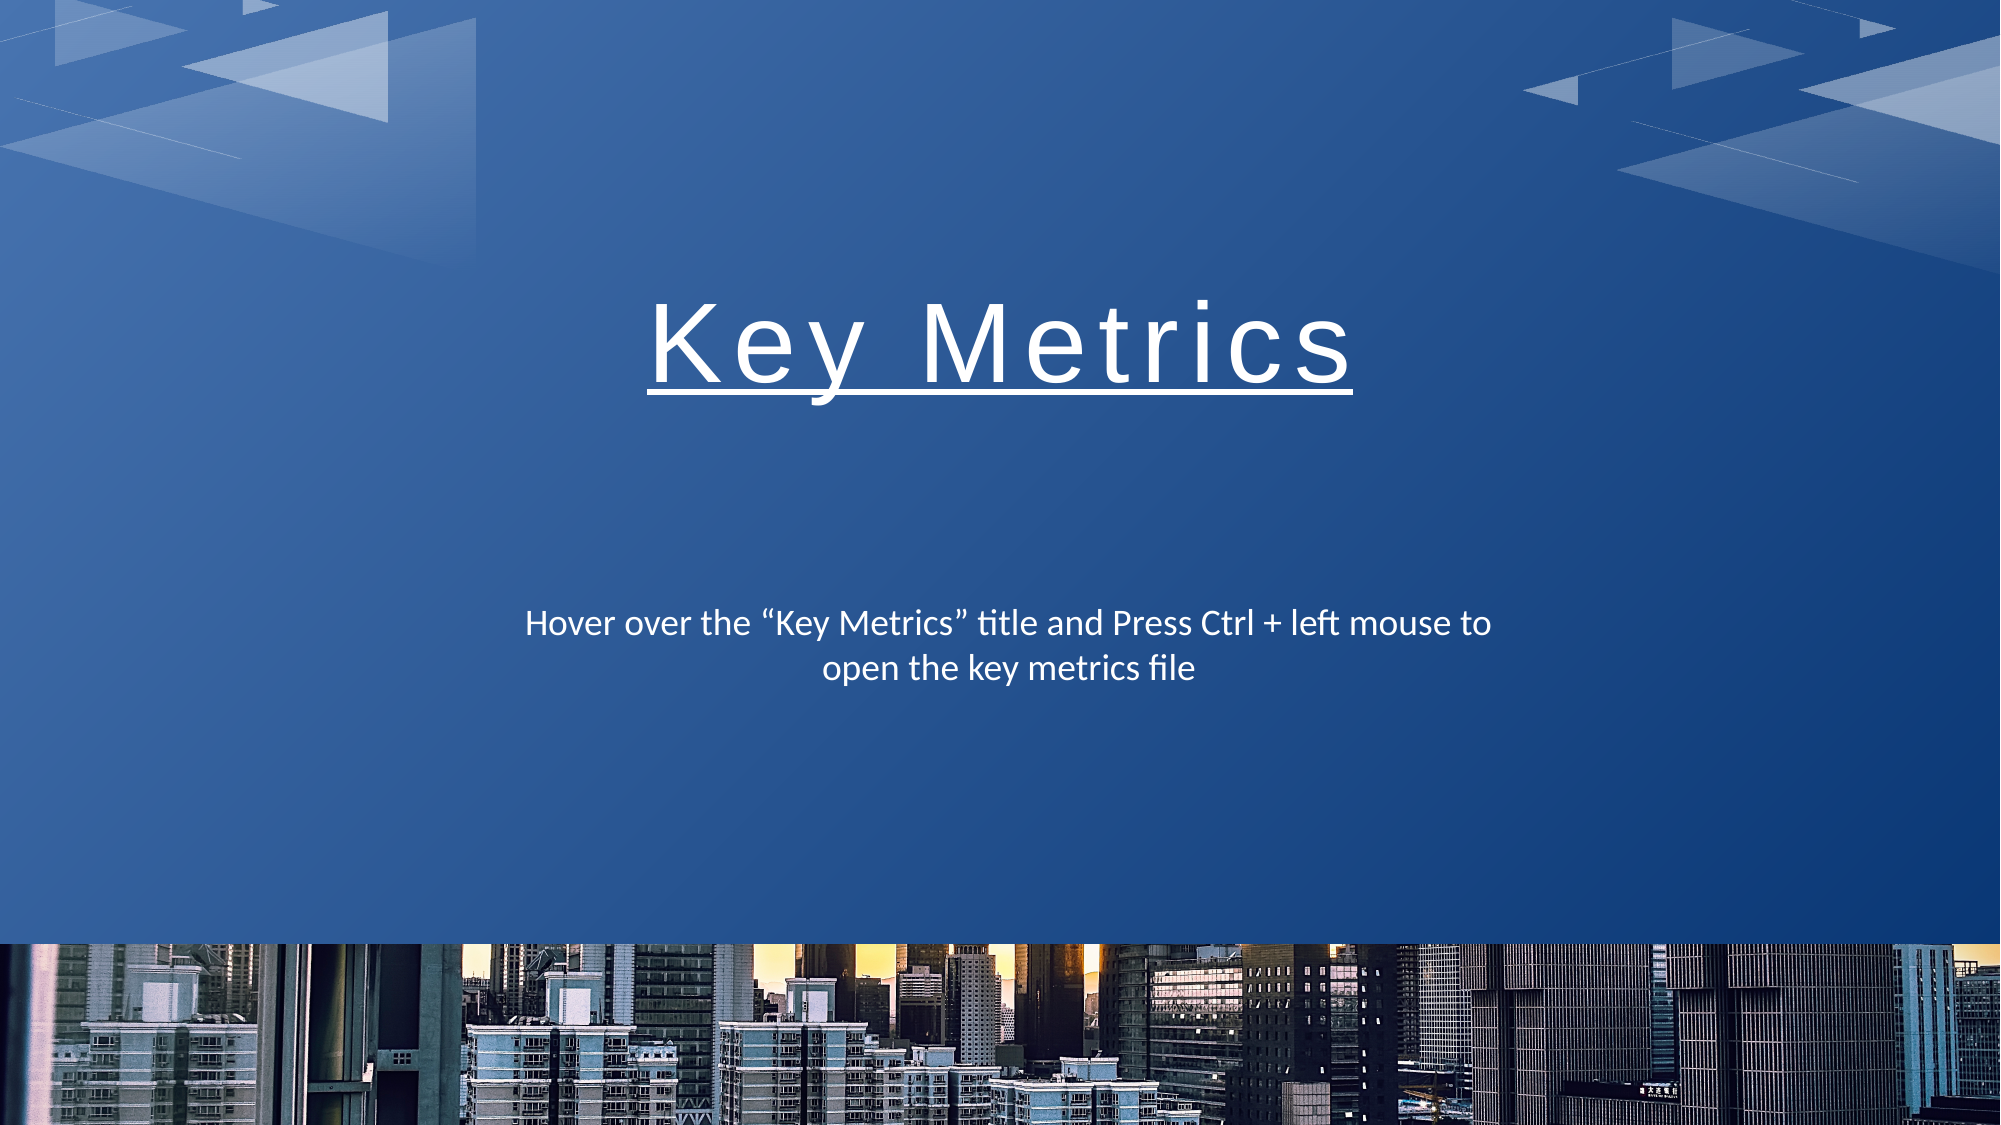

Key Metrics
Hover over the “Key Metrics” title and Press Ctrl + left mouse to open the key metrics file